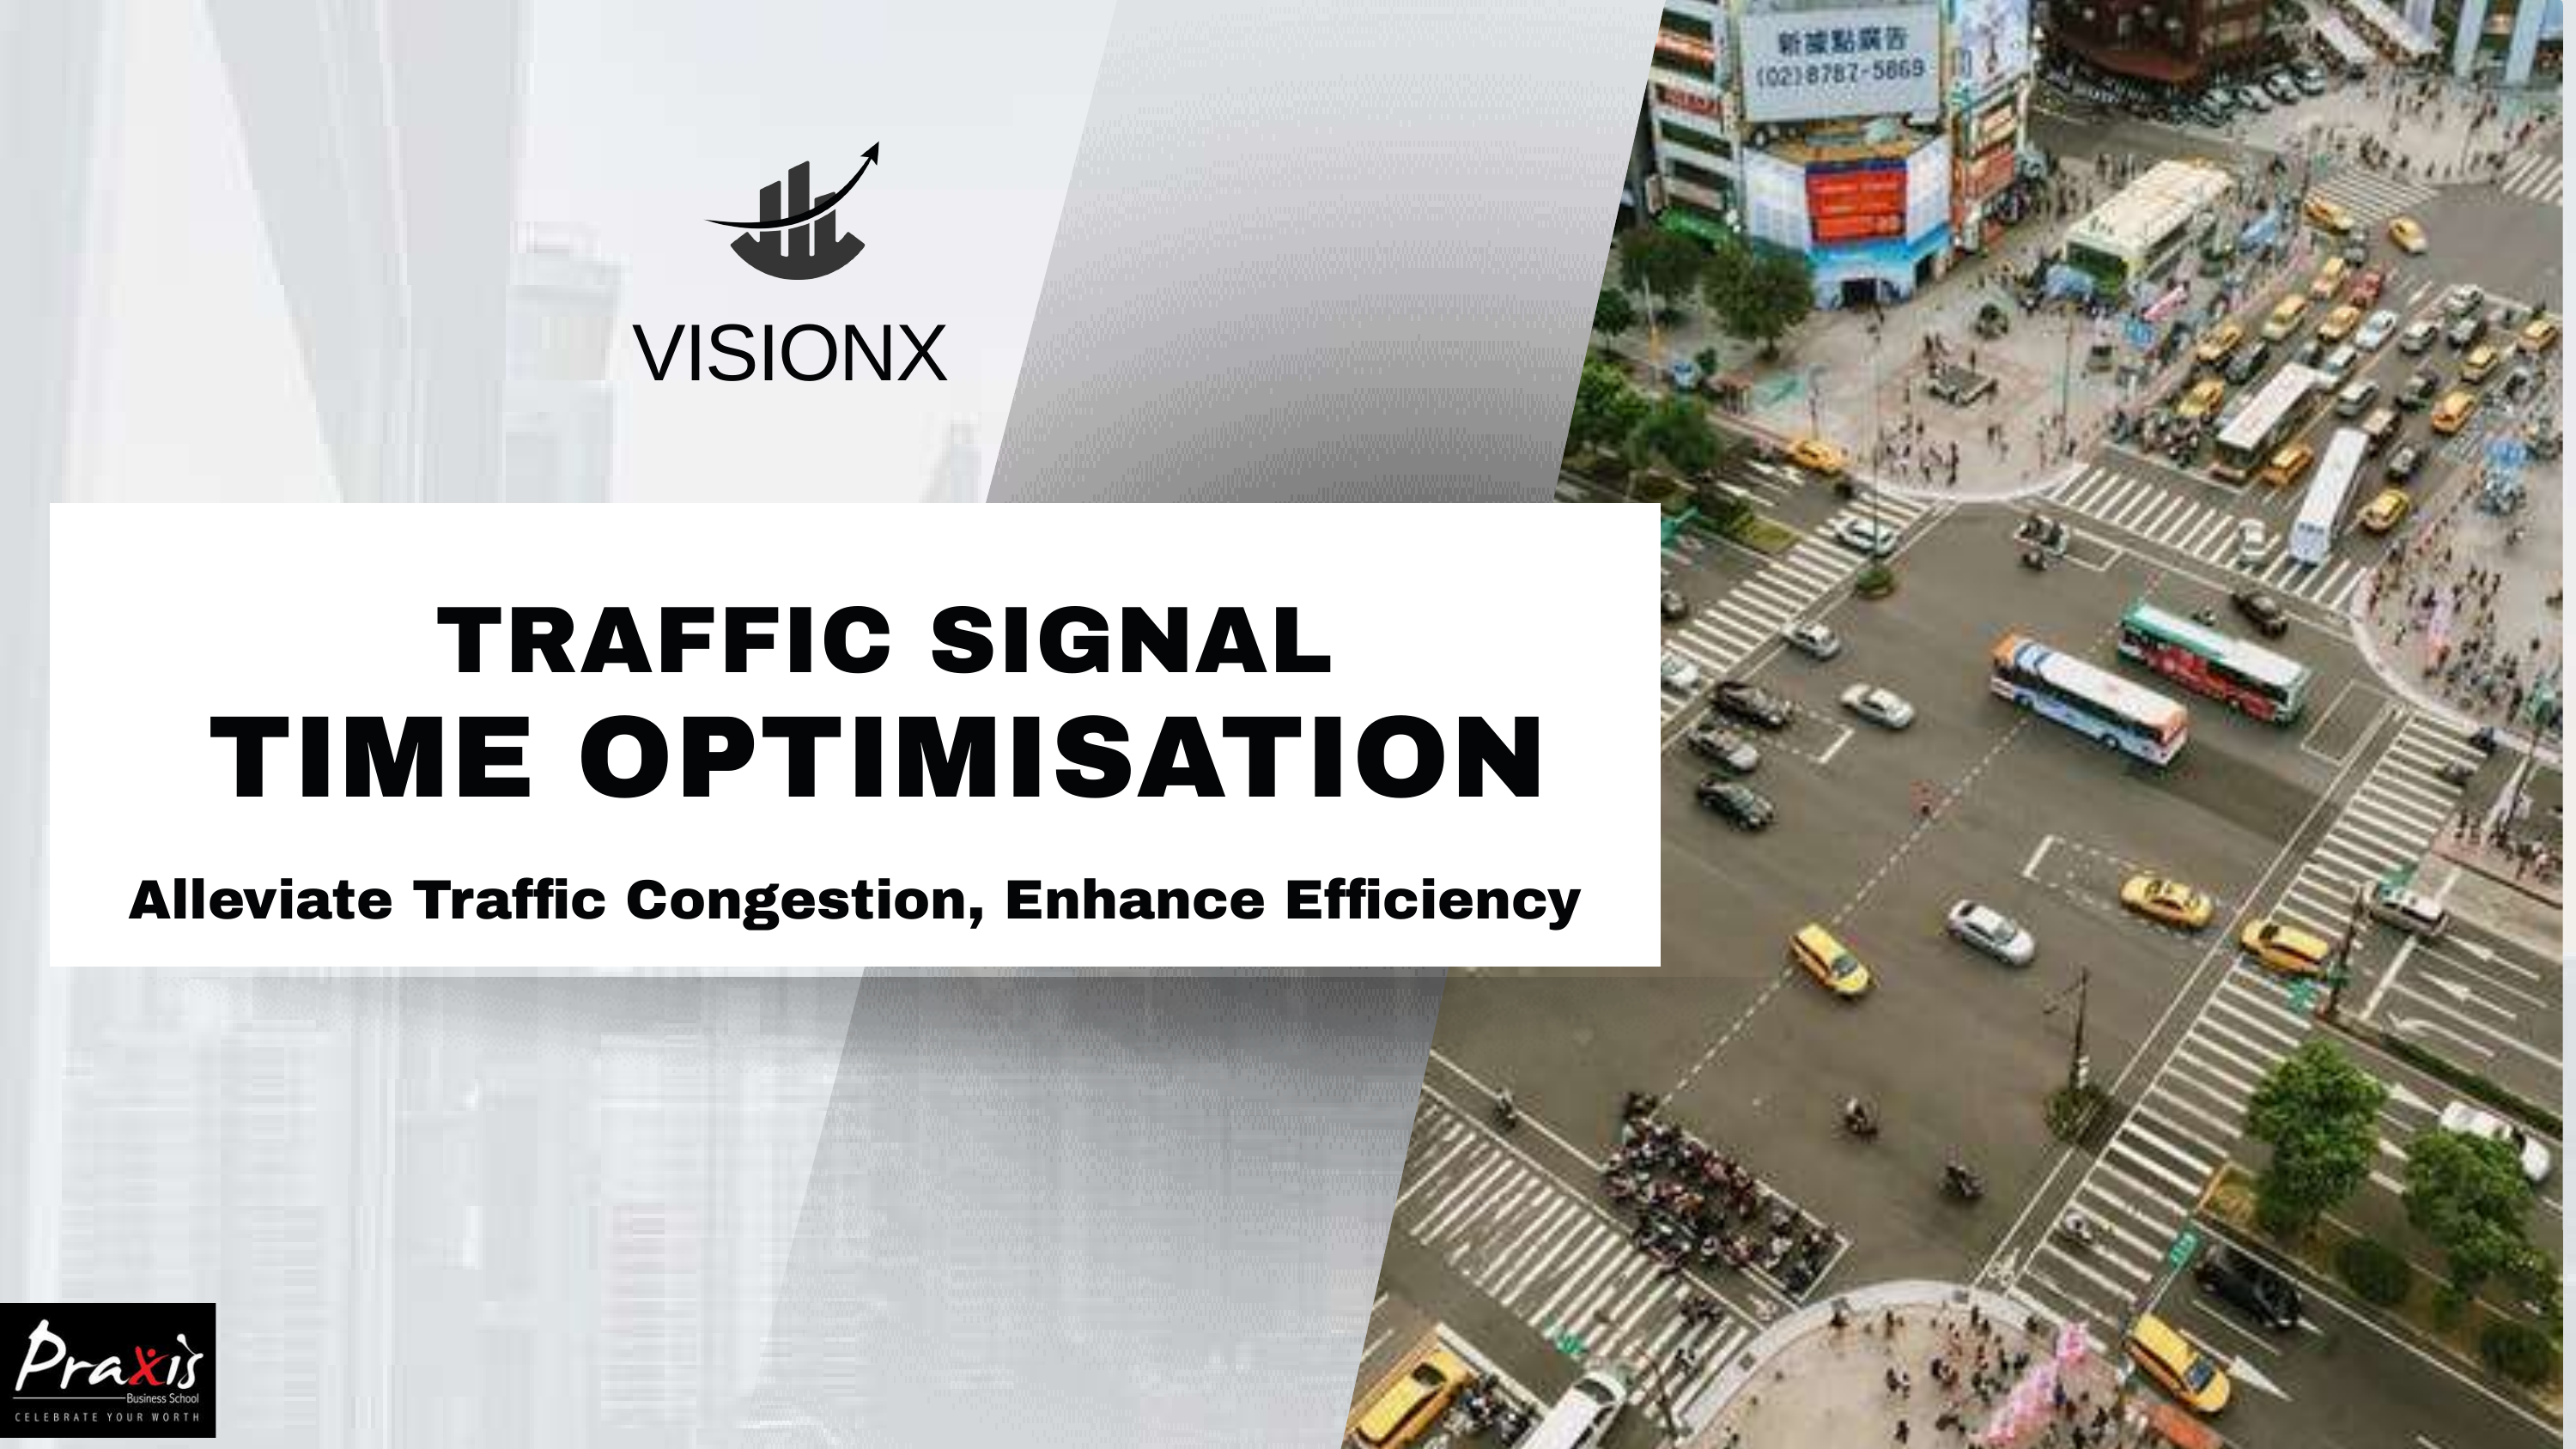

VISIONX

TRAFFIC SIGNAL
TIME OPTIMISATION
Alleviate Traffic Congestion, Enhance Efficiency